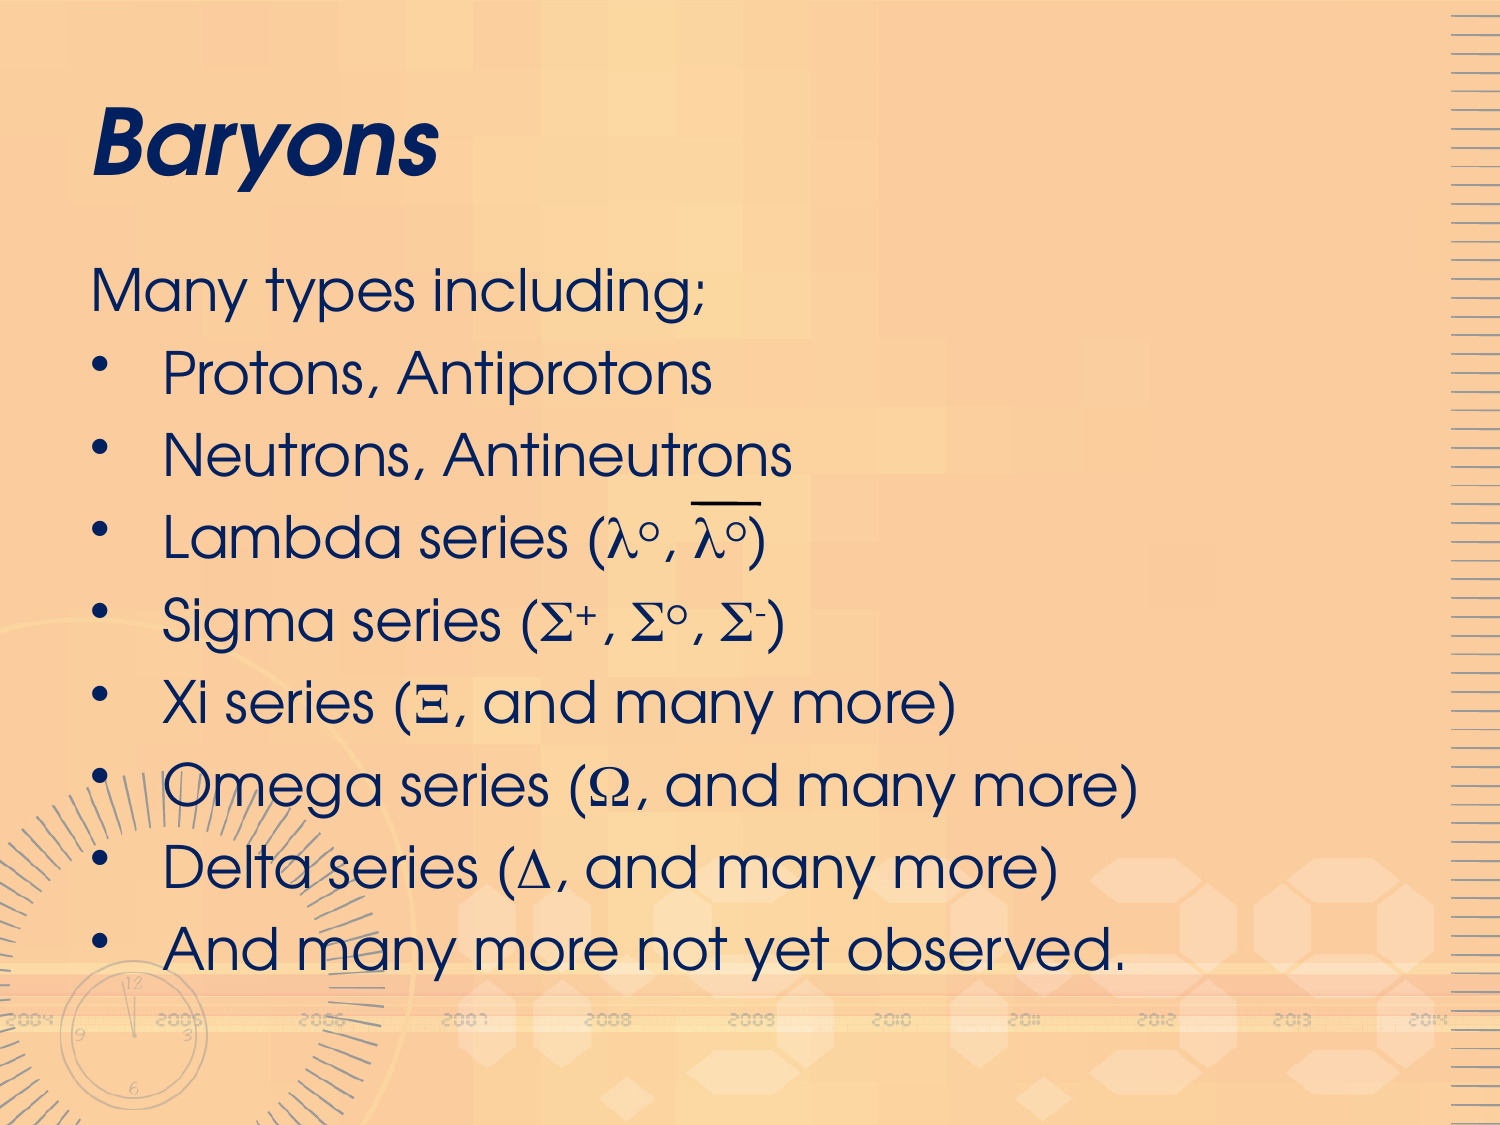

# Baryons
Many types including;
Protons, Antiprotons
Neutrons, Antineutrons
Lambda series (λo, λo)
Sigma series (Σ+, Σo, Σ-)
Xi series (Ξ, and many more)
Omega series (Ω, and many more)
Delta series (Δ, and many more)
And many more not yet observed.